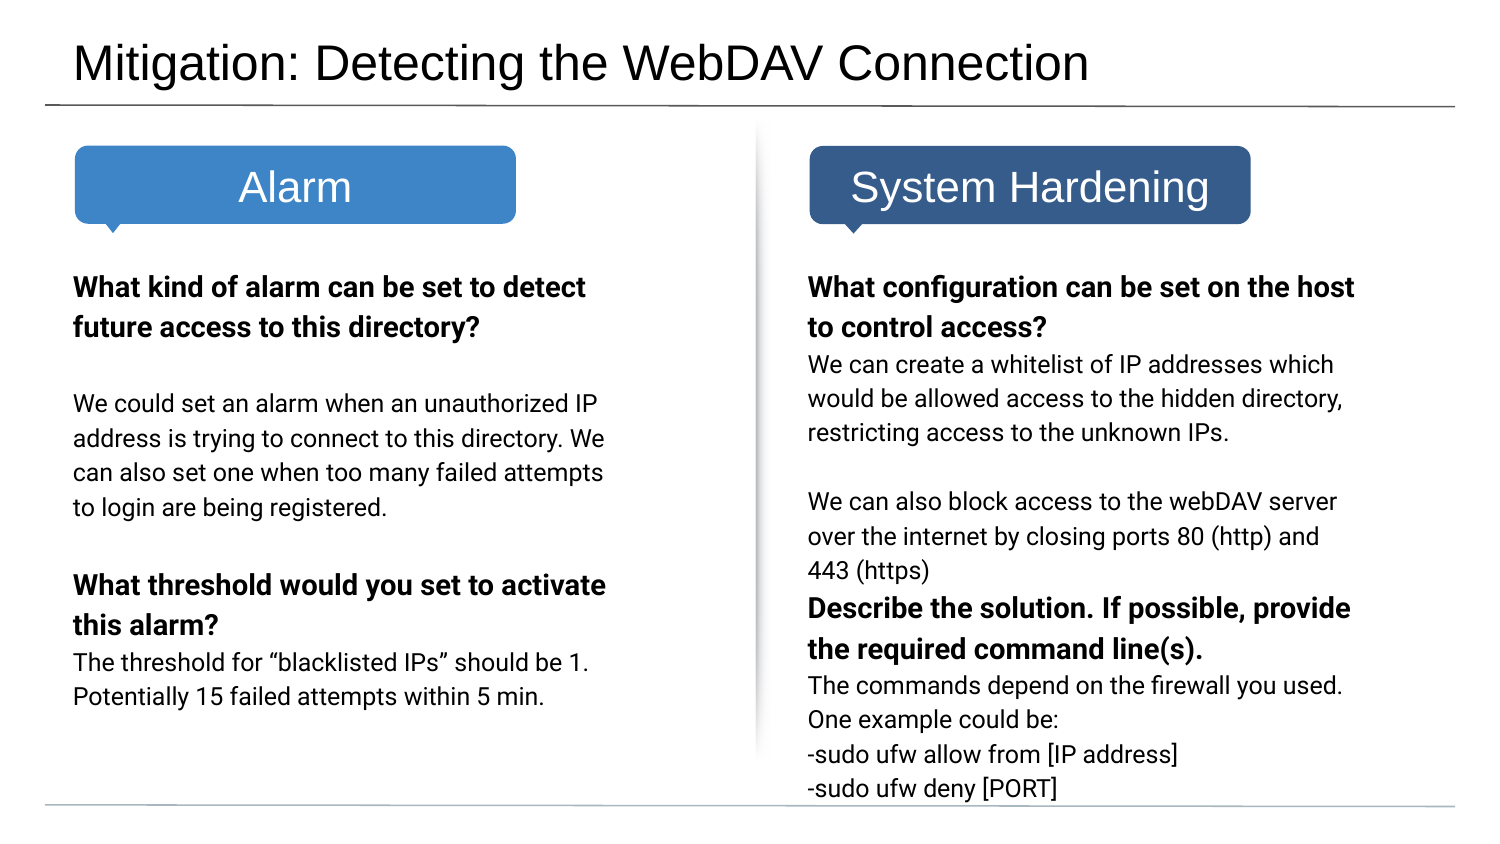

# Mitigation: Detecting the WebDAV Connection
What kind of alarm can be set to detect future access to this directory?

We could set an alarm when an unauthorized IP address is trying to connect to this directory. We can also set one when too many failed attempts to login are being registered.

What threshold would you set to activate this alarm?
The threshold for “blacklisted IPs” should be 1.
Potentially 15 failed attempts within 5 min.

What configuration can be set on the host to control access?
We can create a whitelist of IP addresses which would be allowed access to the hidden directory, restricting access to the unknown IPs.

We can also block access to the webDAV server  over the internet by closing ports 80 (http) and 443 (https)
Describe the solution. If possible, provide the required command line(s).
The commands depend on the firewall you used. One example could be:
-sudo ufw allow from [IP address]
-sudo ufw deny [PORT]